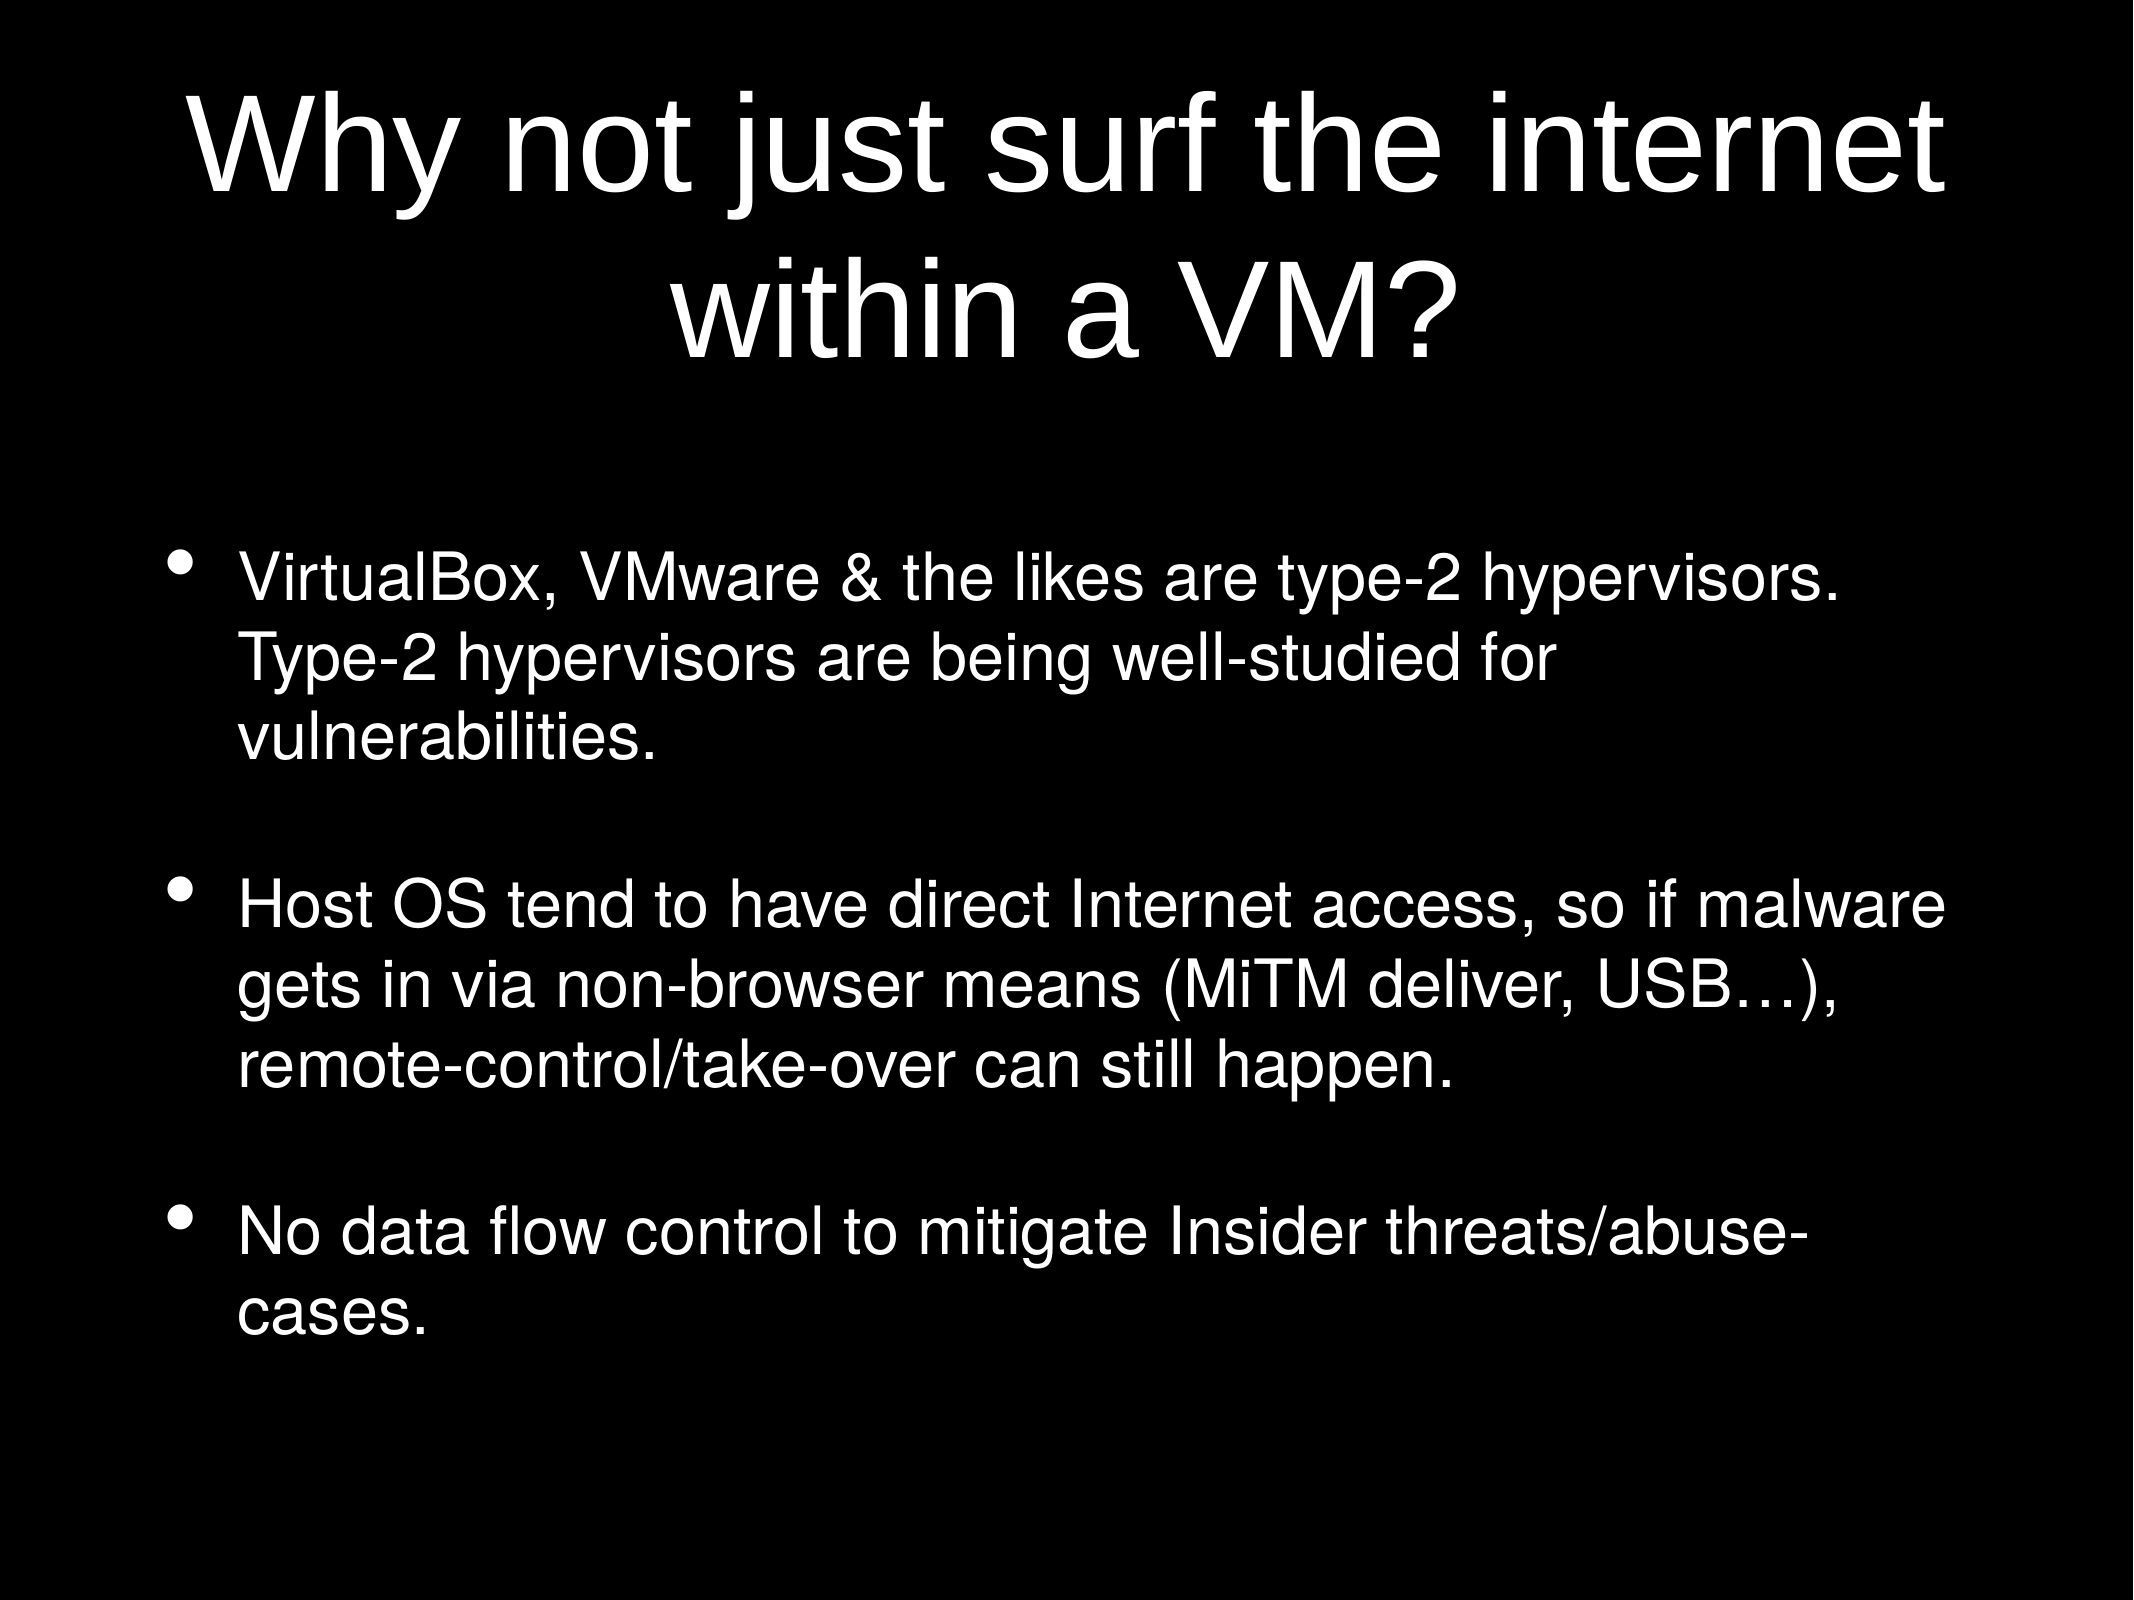

# Why not just surf the internet within a VM?
VirtualBox, VMware & the likes are type-2 hypervisors. Type-2 hypervisors are being well-studied for vulnerabilities.
Host OS tend to have direct Internet access, so if malware gets in via non-browser means (MiTM deliver, USB…), remote-control/take-over can still happen.
No data flow control to mitigate Insider threats/abuse-cases.